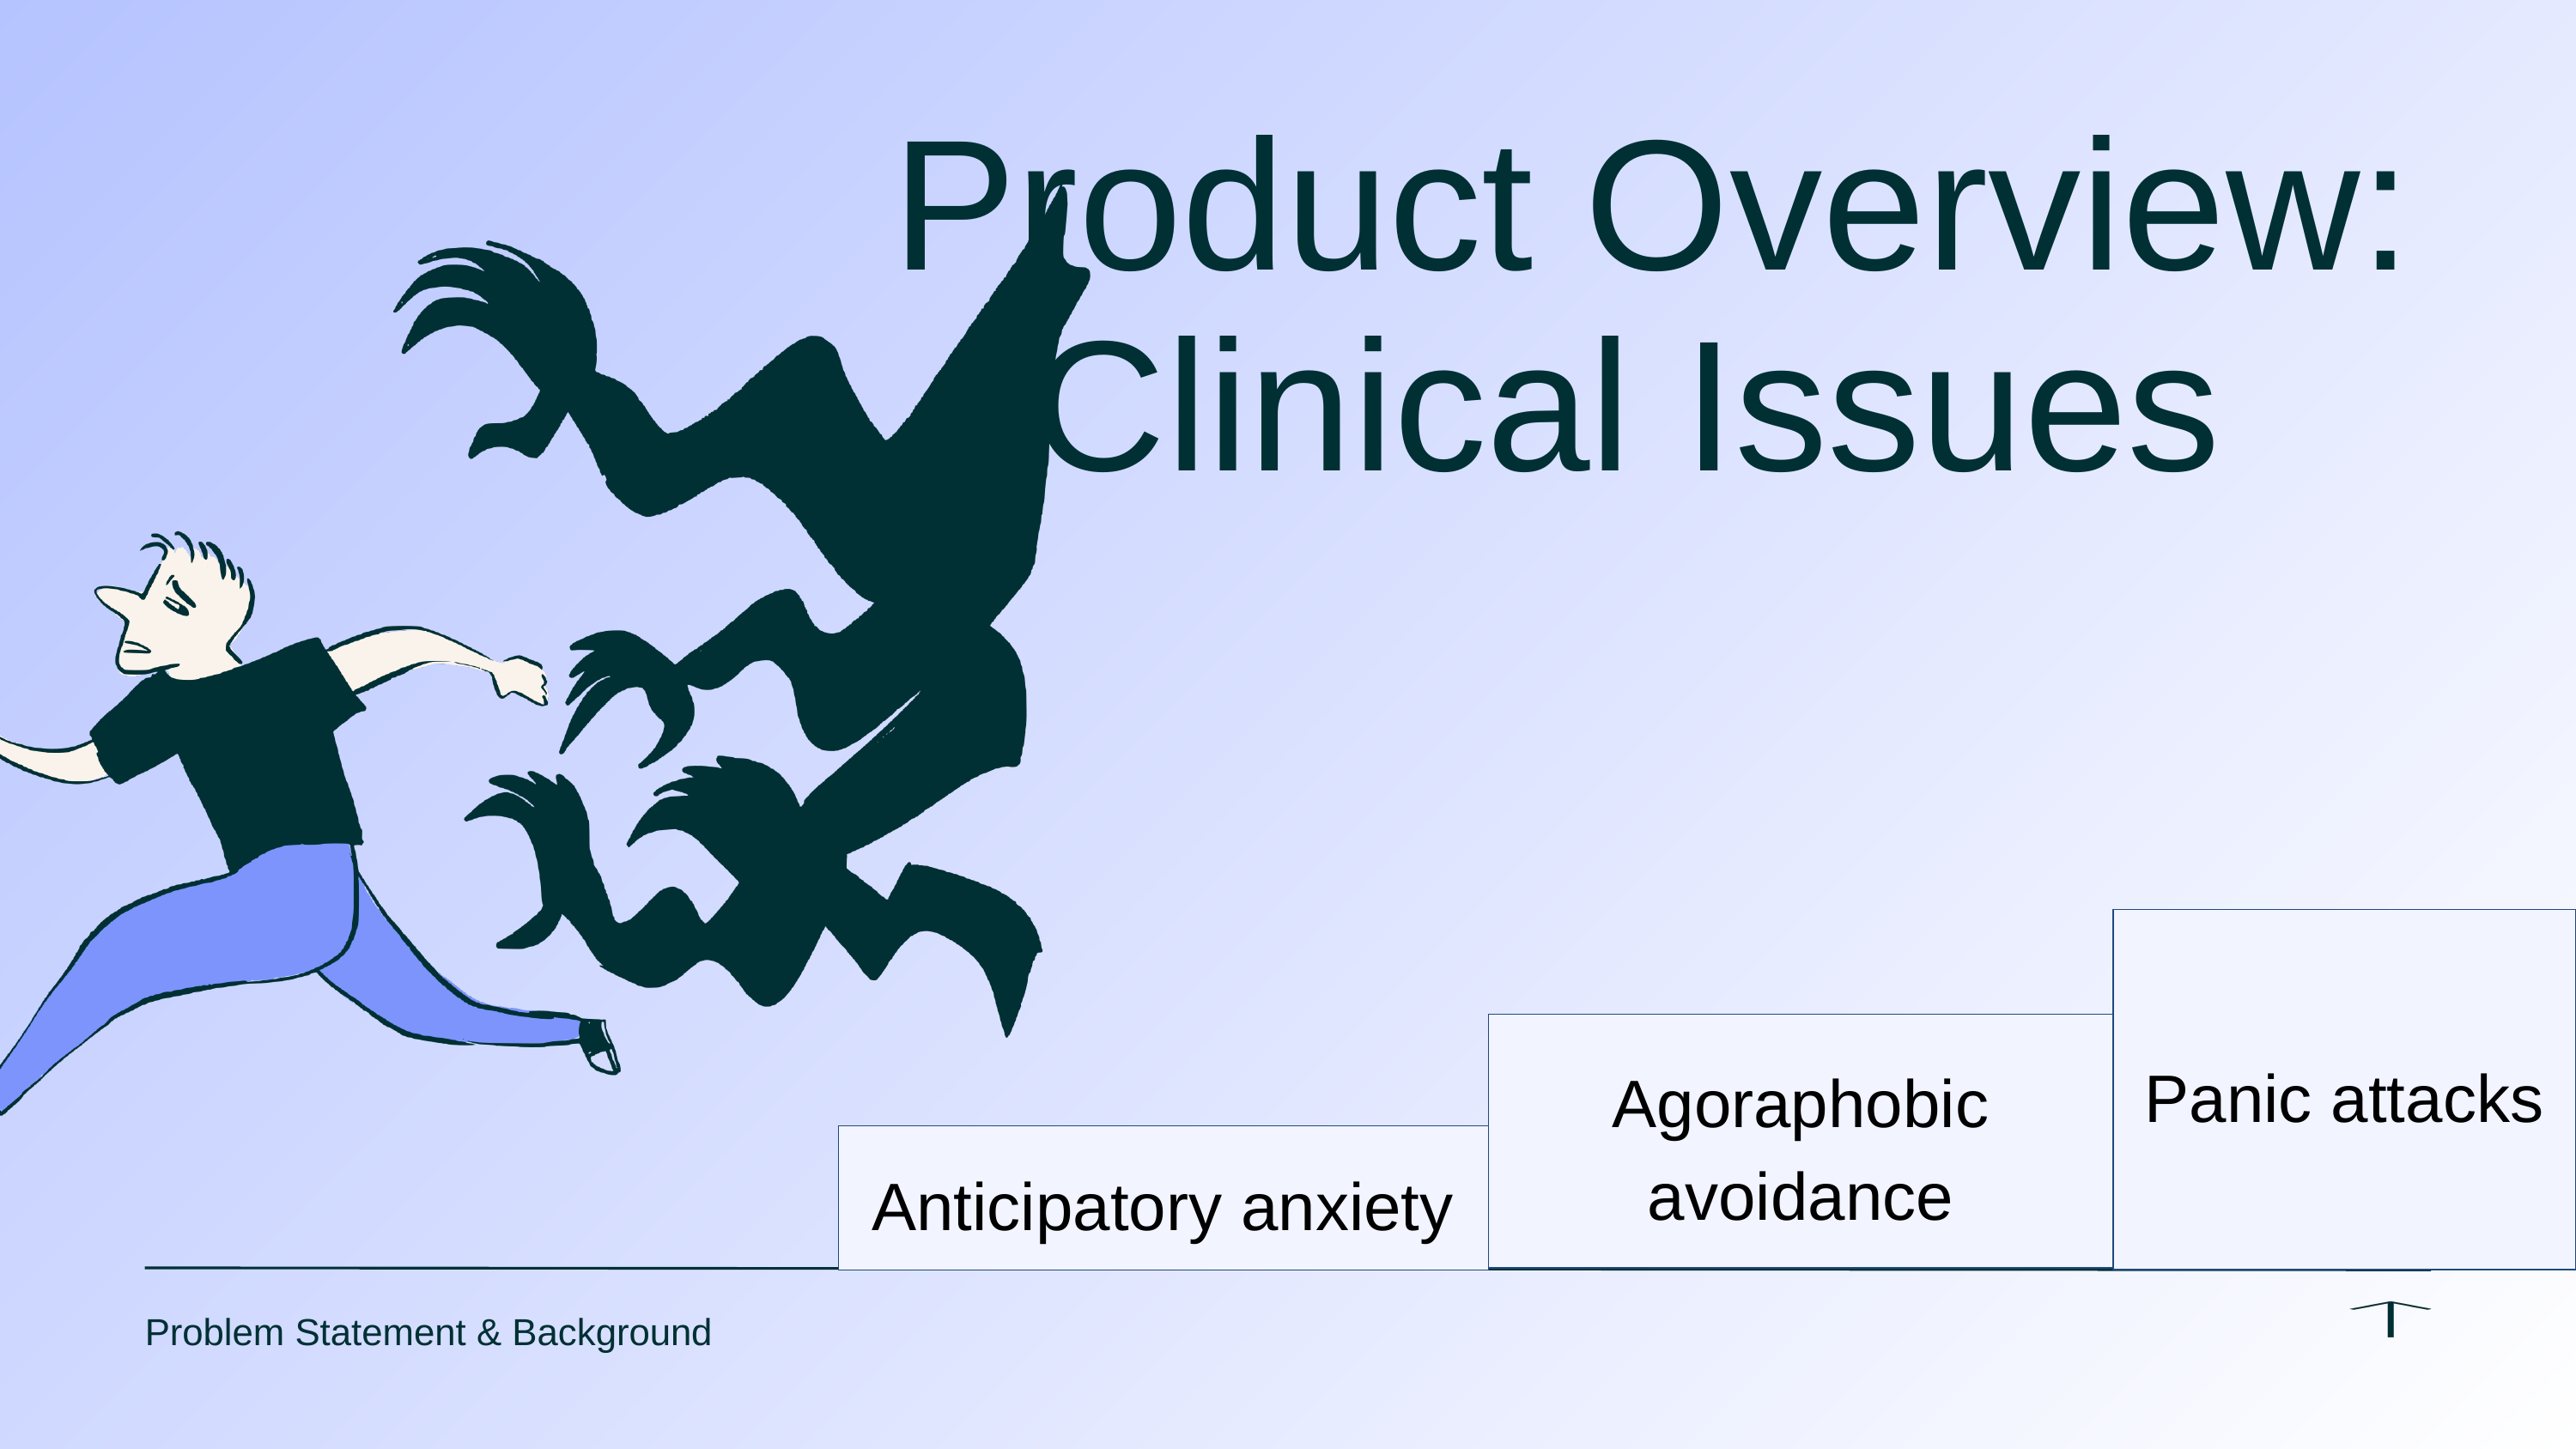

Product Overview: Clinical Issues

Panic attacks
Agoraphobic avoidance
Anticipatory anxiety

Problem Statement & Background